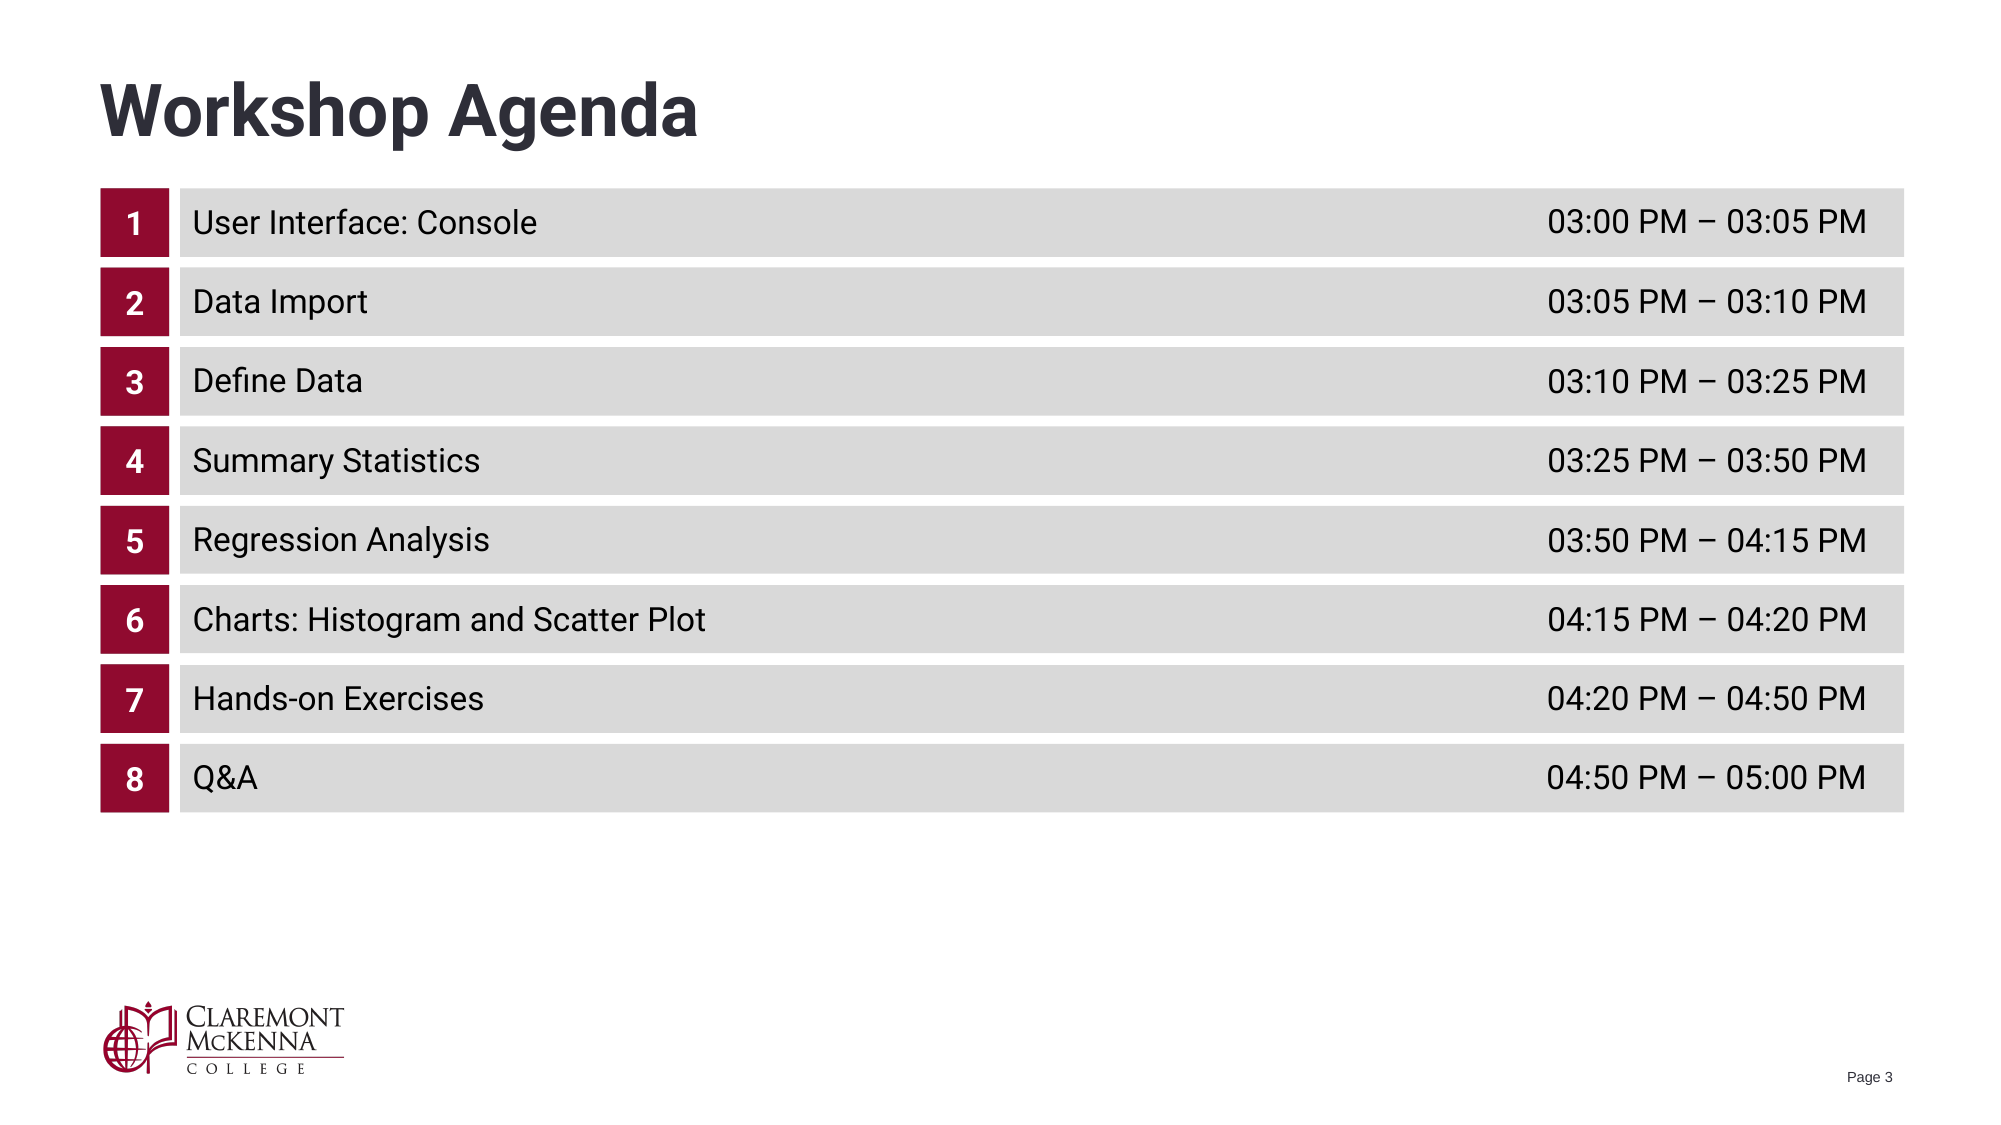

# Workshop Agenda
03:00 PM – 03:05 PM

1
User Interface: Console

2
Data Import

3
Define Data

4
Summary Statistics

5
Regression Analysis

6
Charts: Histogram and Scatter Plot

04:15 PM – 04:20 PM

7
Hands-on Exercises

04:20 PM – 04:50 PM

8
Q&A

04:50 PM – 05:00 PM
User Interface: Console

Data Import
03:05 PM – 03:10 PM

Define Data
03:10 PM – 03:25 PM
Summary Statistics

03:25 PM – 03:50 PM

03:50 PM – 04:15 PM